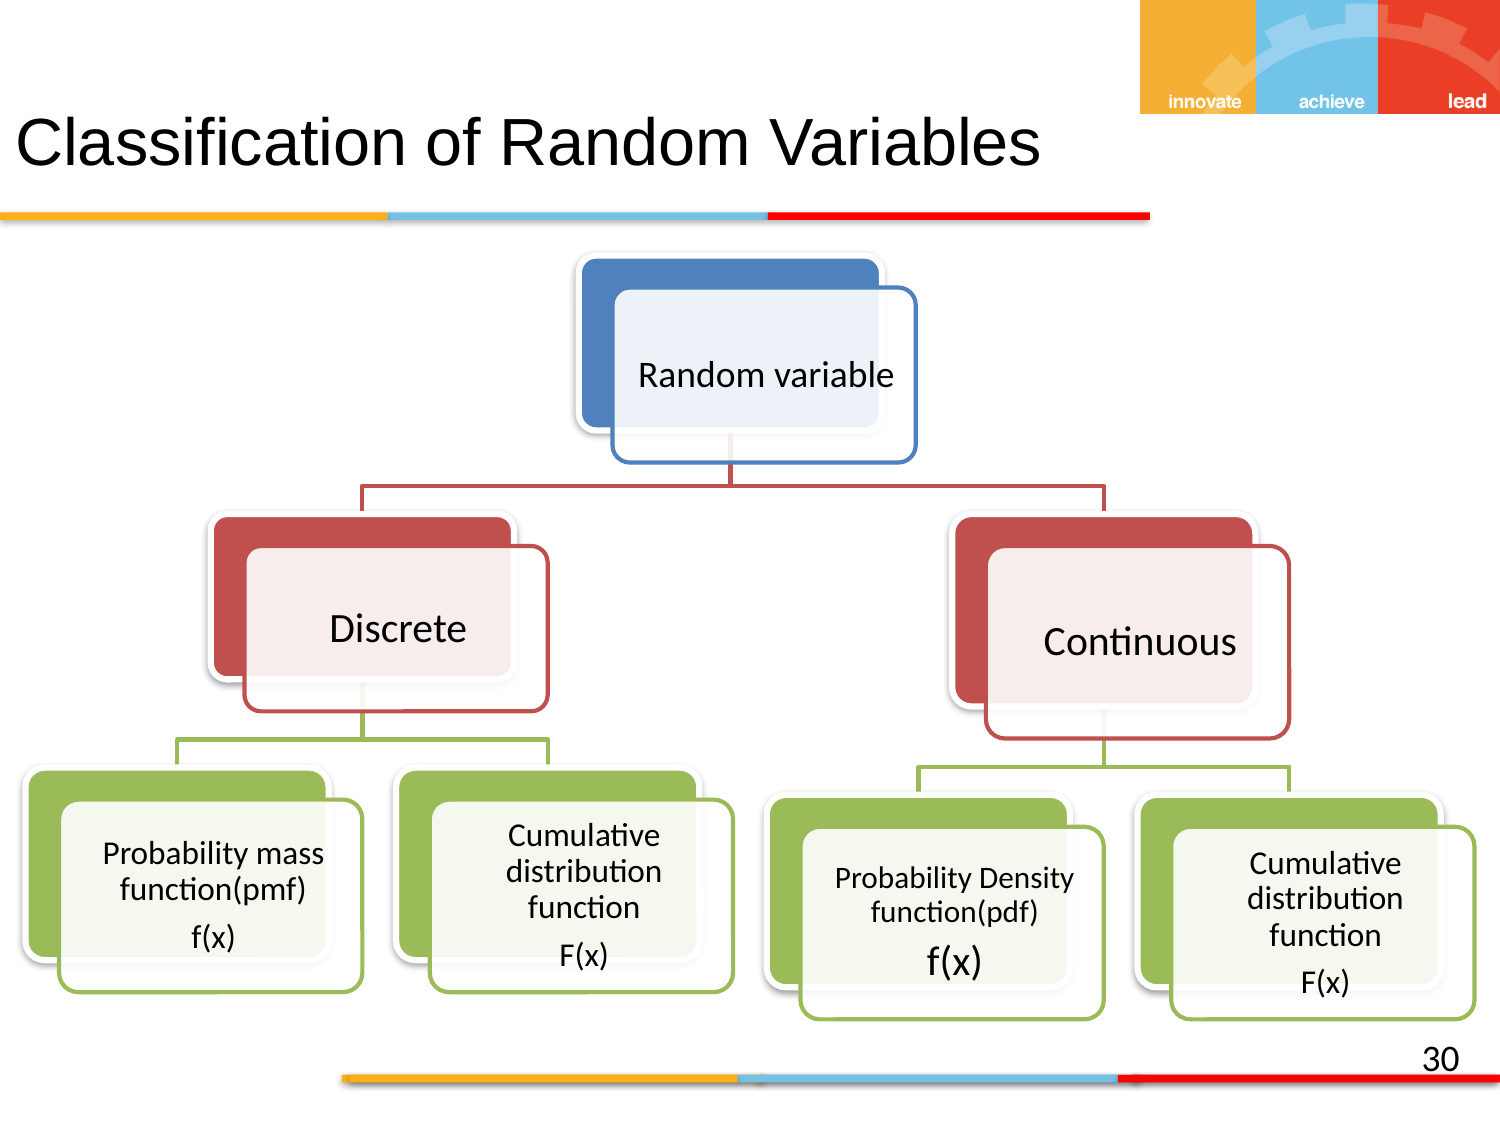

Classification of Random Variables
Random variable
Discrete
Probability mass function(pmf)
f(x)
Cumulative distribution function
F(x)
Continuous
Probability Density function(pdf)
f(x)
Cumulative distribution function
F(x)
30